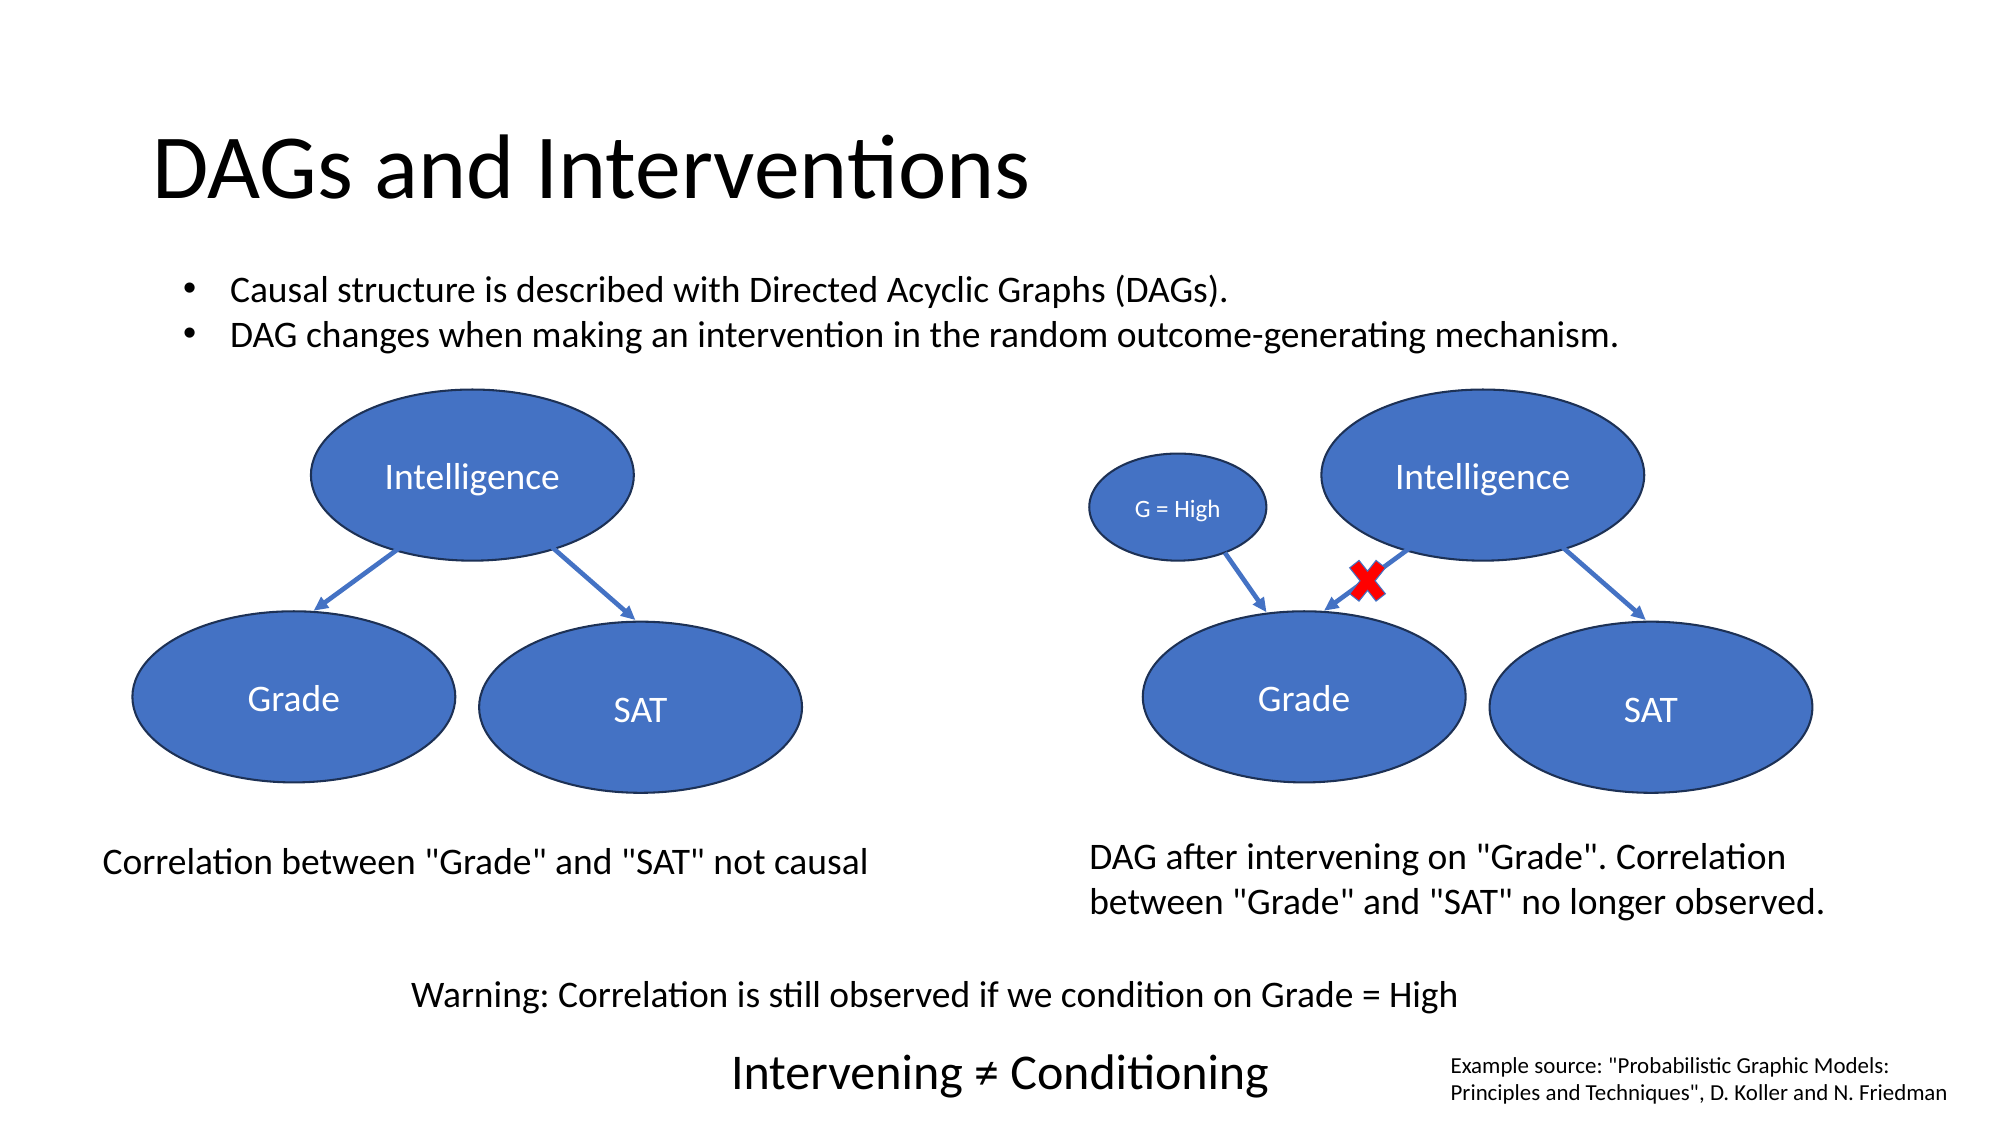

# DAGs and Interventions
Causal structure is described with Directed Acyclic Graphs (DAGs).
DAG changes when making an intervention in the random outcome-generating mechanism.

Intelligence
G = High

Grade
SAT
Intelligence
Grade
SAT
DAG after intervening on "Grade". Correlation between "Grade" and "SAT" no longer observed.
Correlation between "Grade" and "SAT" not causal
Warning: Correlation is still observed if we condition on Grade = High
Intervening ≠ Conditioning
Example source: "Probabilistic Graphic Models: Principles and Techniques", D. Koller and N. Friedman